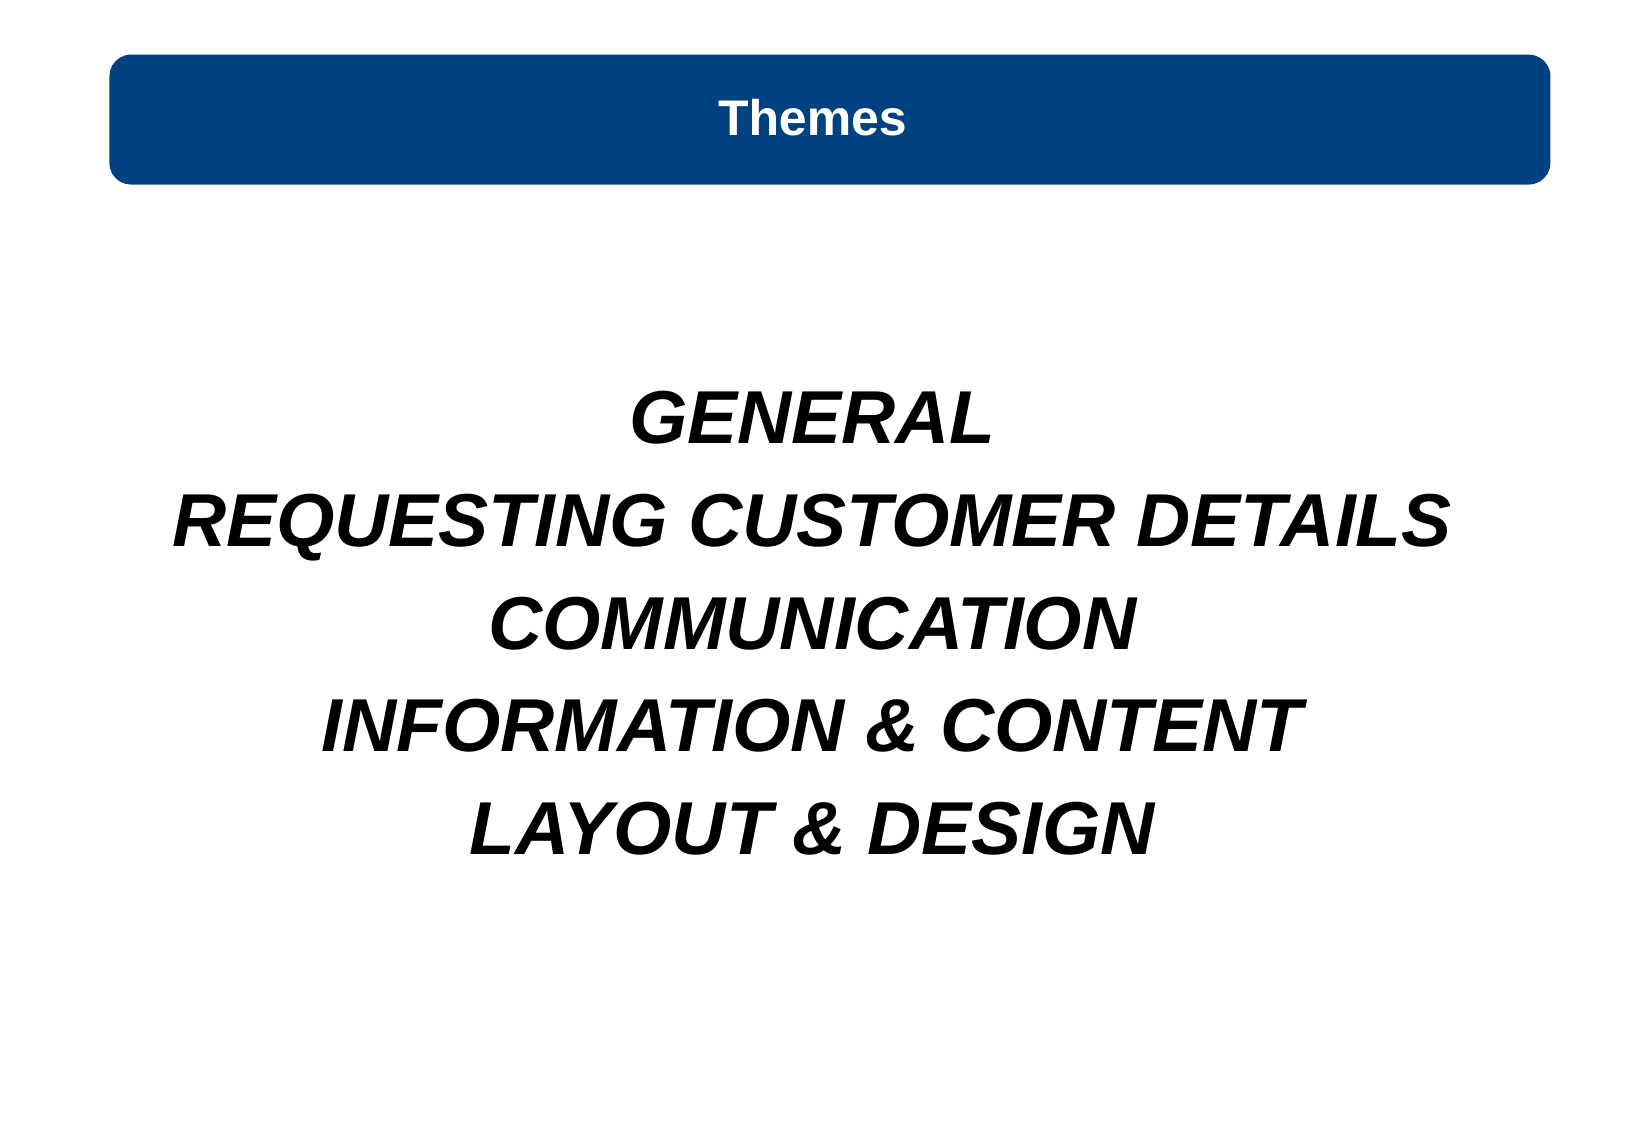

Themes

GENERAL
REQUESTING CUSTOMER DETAILS
COMMUNICATION
INFORMATION & CONTENT
LAYOUT & DESIGN